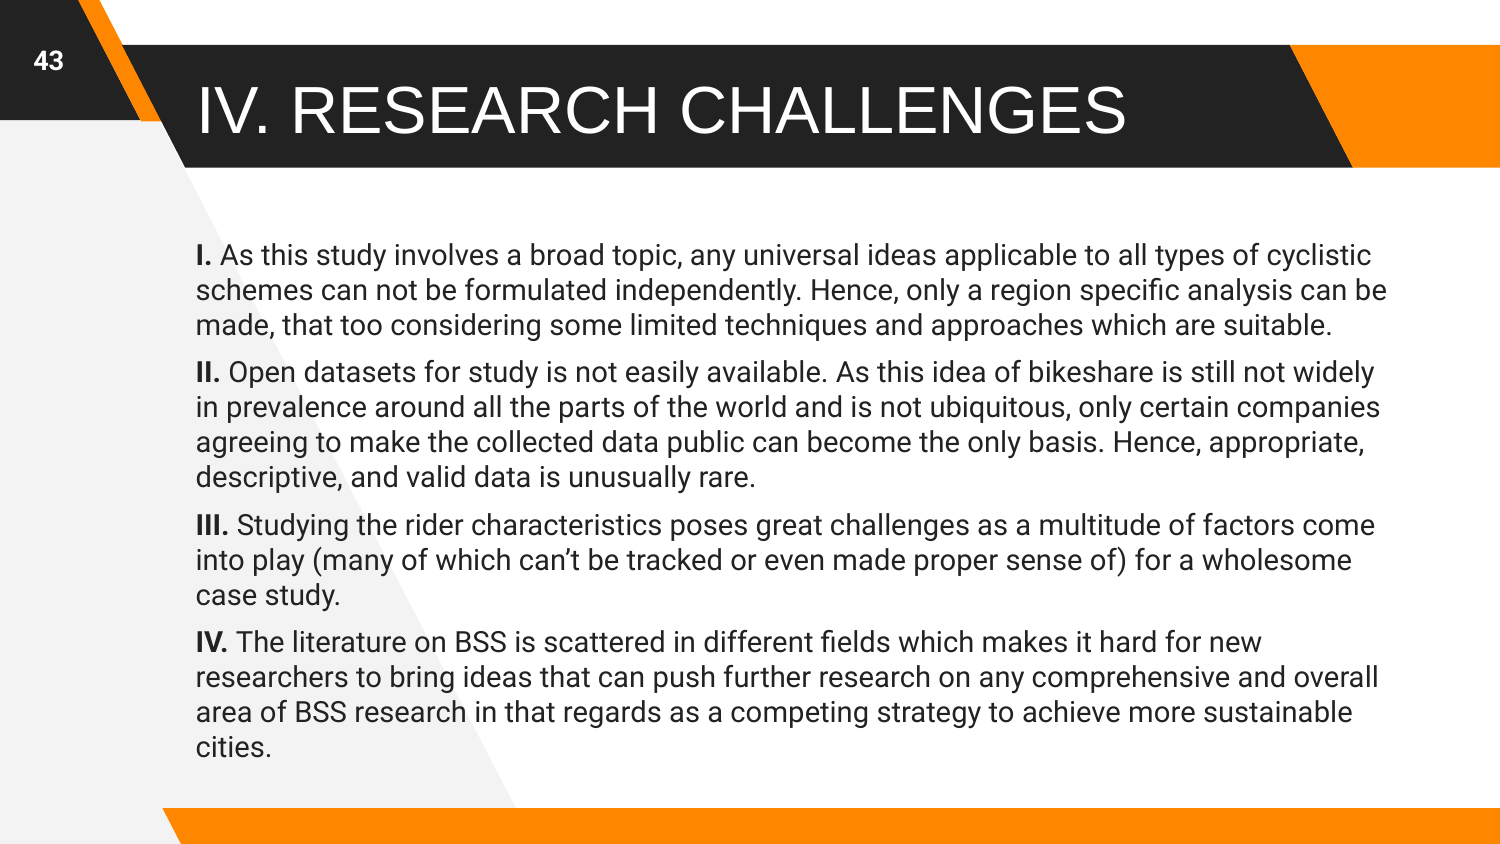

43
# IV. RESEARCH CHALLENGES
I. As this study involves a broad topic, any universal ideas applicable to all types of cyclistic schemes can not be formulated independently. Hence, only a region specific analysis can be made, that too considering some limited techniques and approaches which are suitable.
II. Open datasets for study is not easily available. As this idea of bikeshare is still not widely in prevalence around all the parts of the world and is not ubiquitous, only certain companies agreeing to make the collected data public can become the only basis. Hence, appropriate, descriptive, and valid data is unusually rare.
III. Studying the rider characteristics poses great challenges as a multitude of factors come into play (many of which can’t be tracked or even made proper sense of) for a wholesome case study.
IV. The literature on BSS is scattered in different fields which makes it hard for new researchers to bring ideas that can push further research on any comprehensive and overall area of BSS research in that regards as a competing strategy to achieve more sustainable cities.